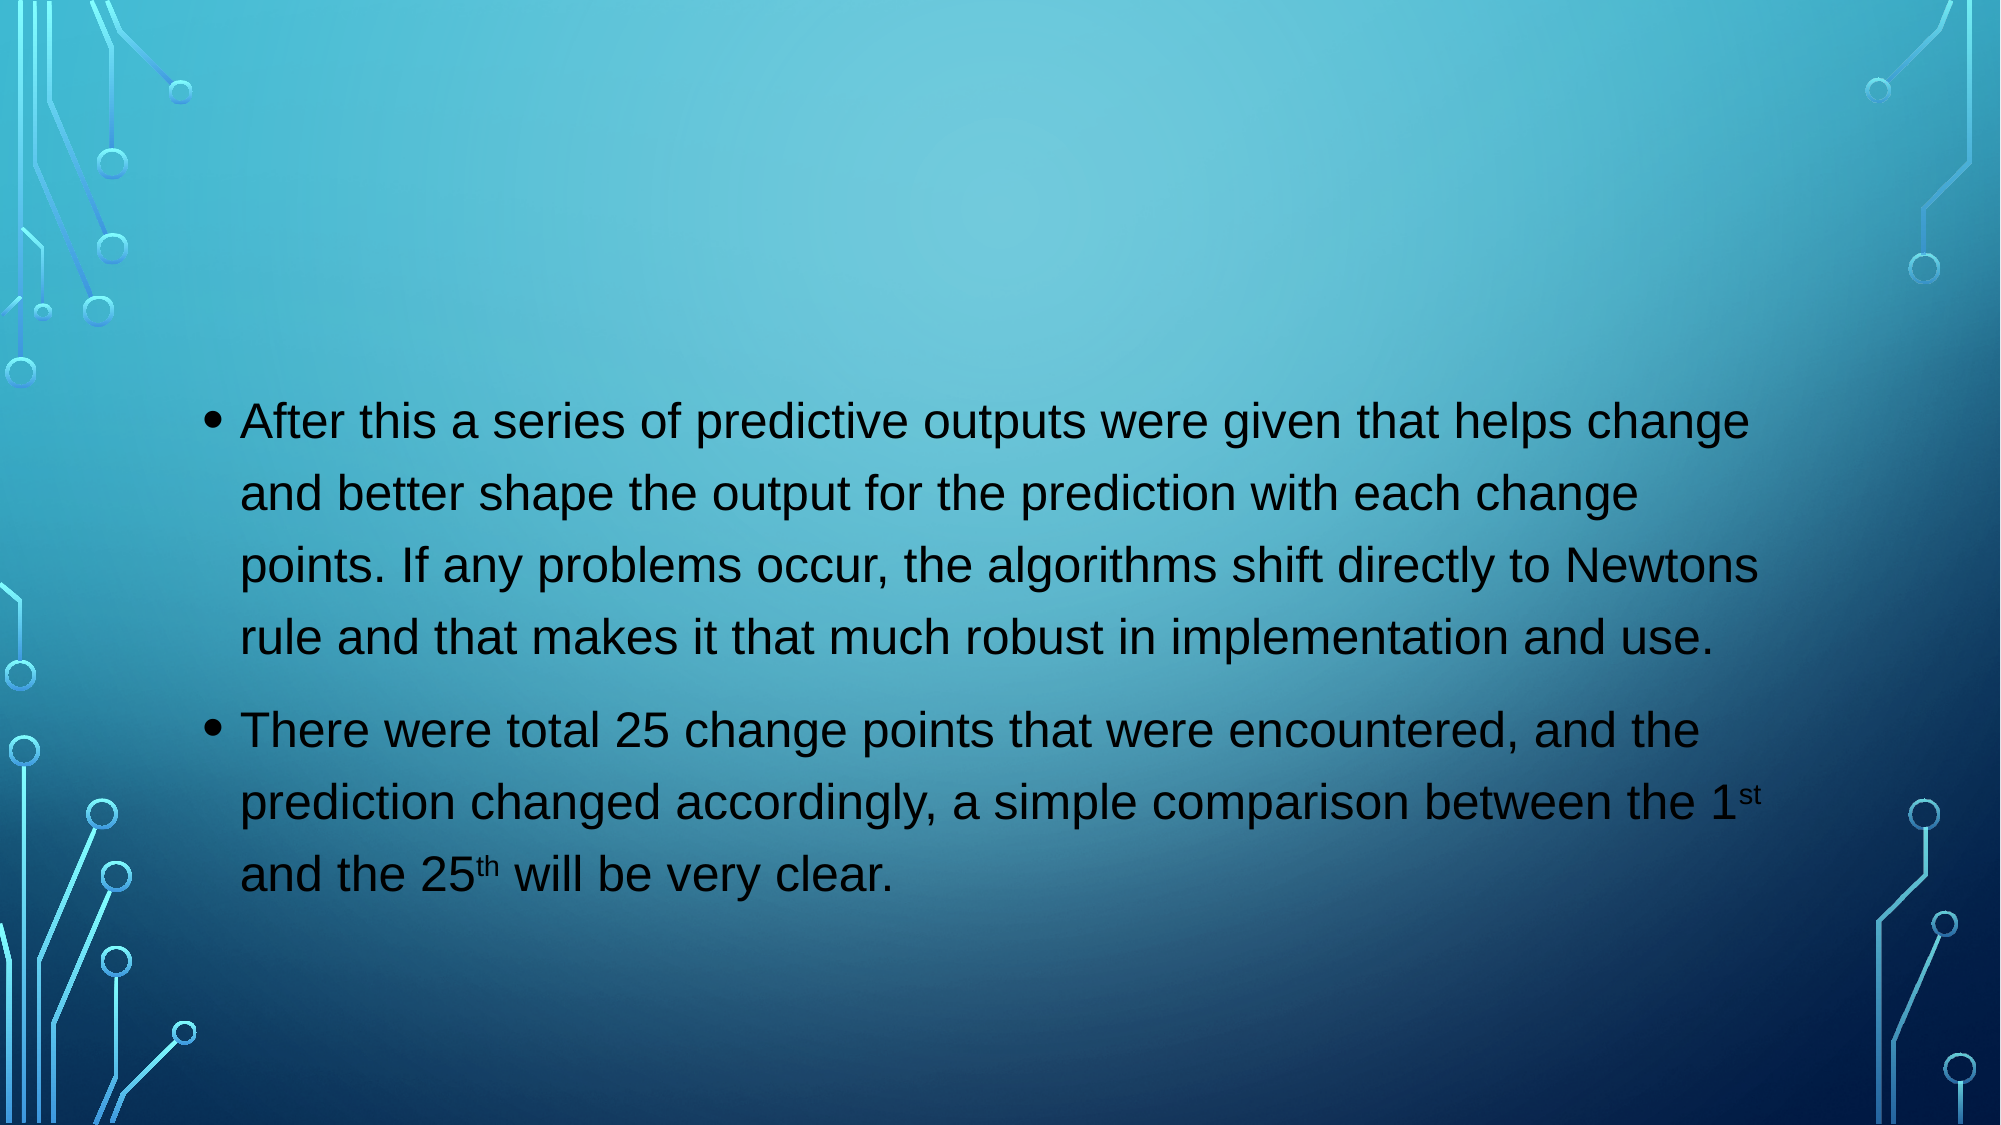

#
After this a series of predictive outputs were given that helps change and better shape the output for the prediction with each change points. If any problems occur, the algorithms shift directly to Newtons rule and that makes it that much robust in implementation and use.
There were total 25 change points that were encountered, and the prediction changed accordingly, a simple comparison between the 1st and the 25th will be very clear.